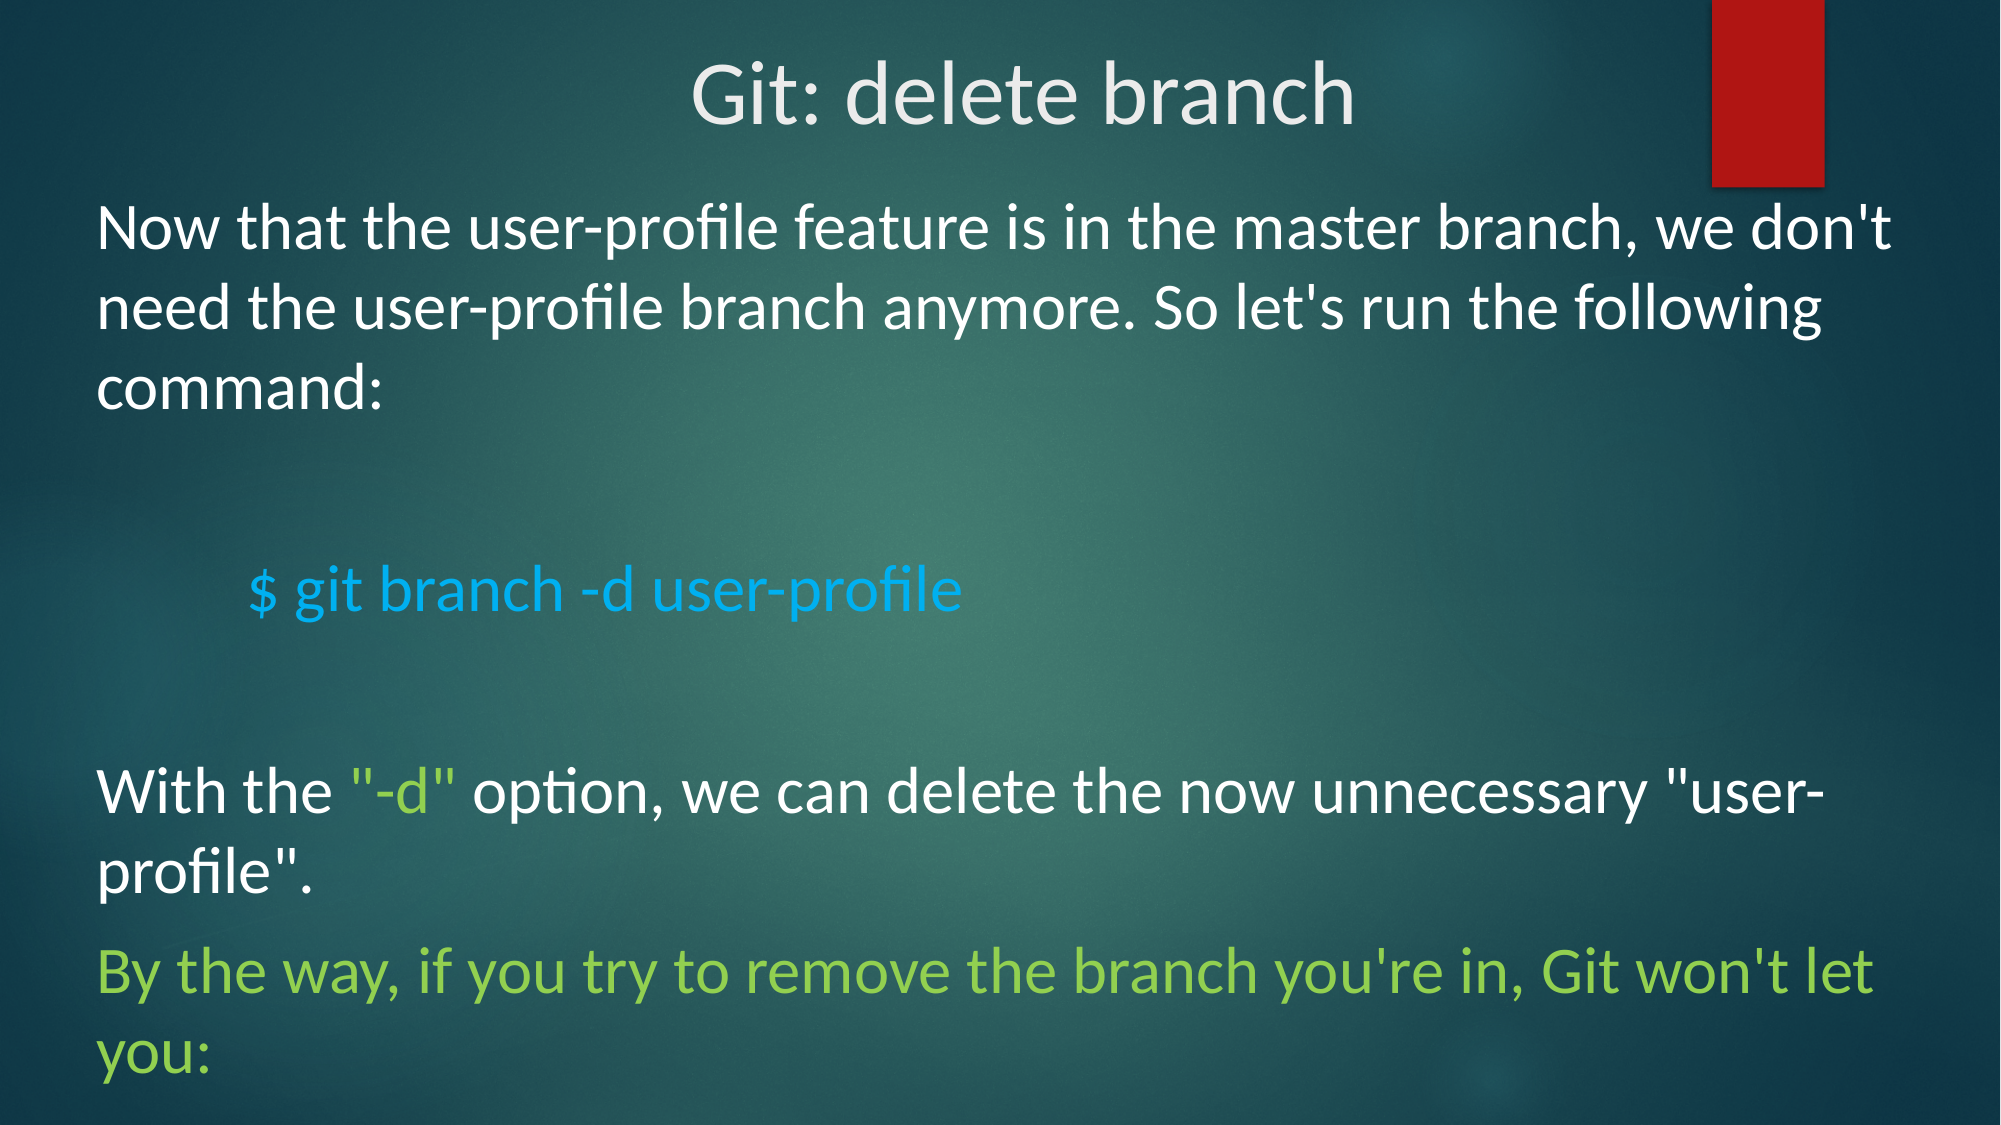

# Git: delete branch
Now that the user-profile feature is in the master branch, we don't need the user-profile branch anymore. So let's run the following command:

	$ git branch -d user-profile

With the "-d" option, we can delete the now unnecessary "user-profile".
By the way, if you try to remove the branch you're in, Git won't let you: